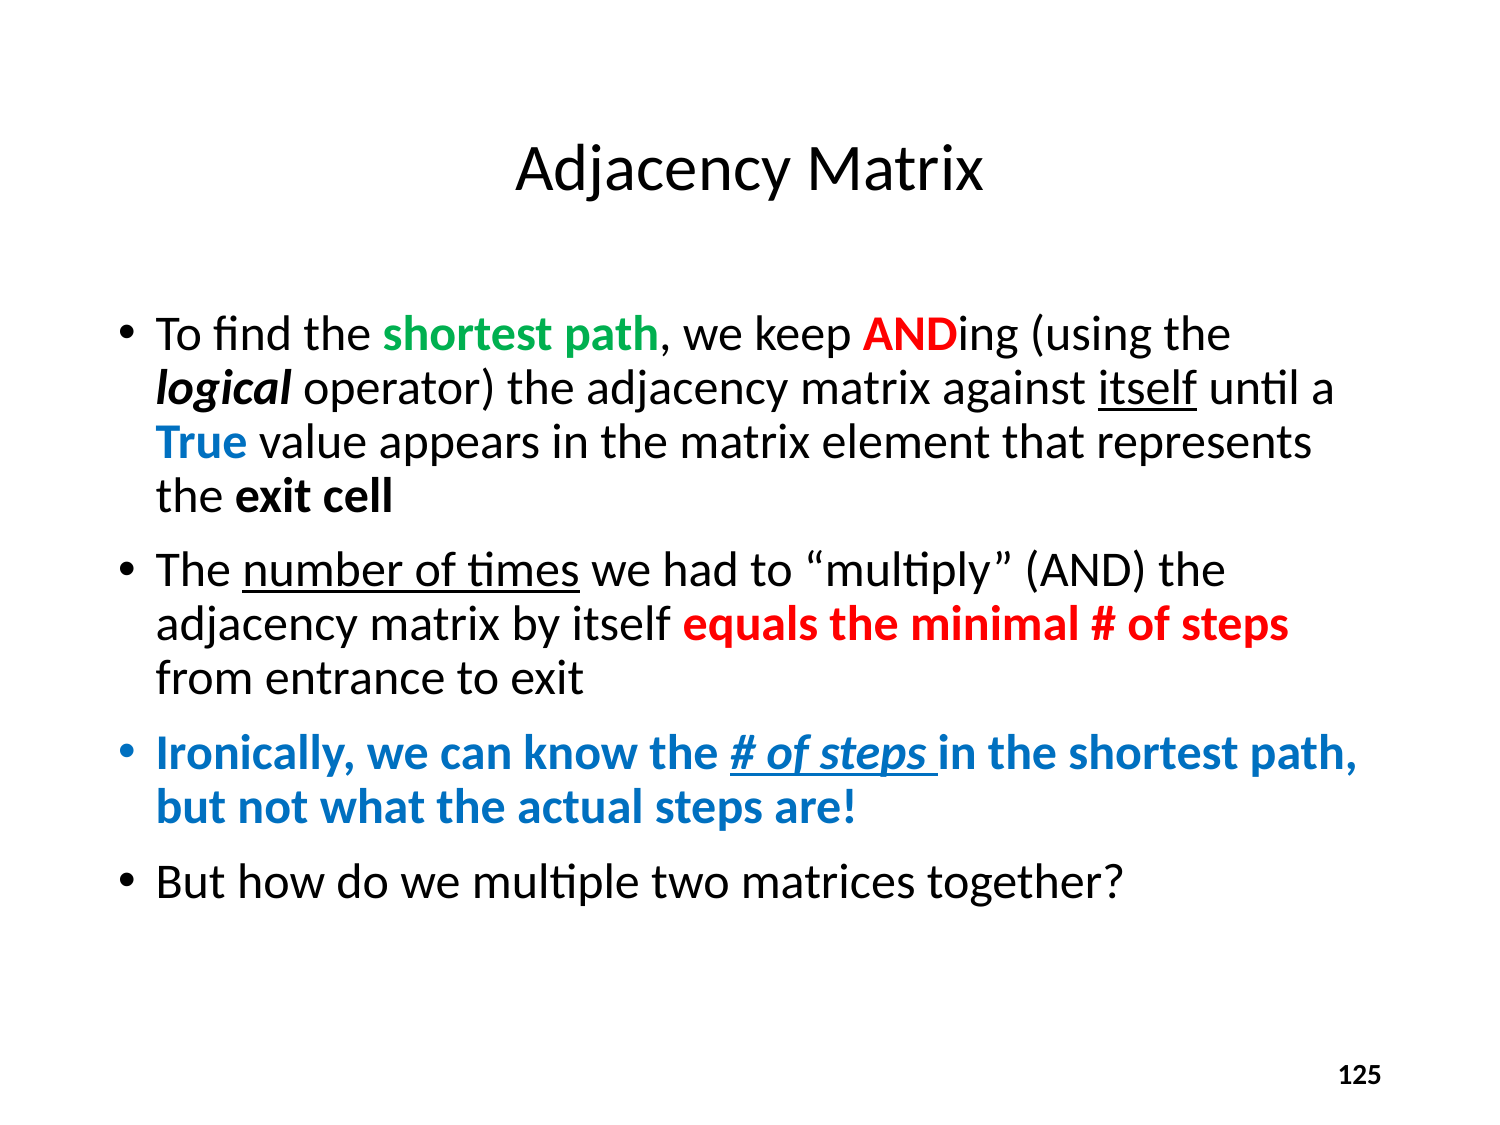

# Adjacency Matrix
To find the shortest path, we keep ANDing (using the  logical operator) the adjacency matrix against itself until a True value appears in the matrix element that represents the exit cell
The number of times we had to “multiply” (AND) the adjacency matrix by itself equals the minimal # of steps from entrance to exit
Ironically, we can know the # of steps in the shortest path, but not what the actual steps are!
But how do we multiple two matrices together?

125